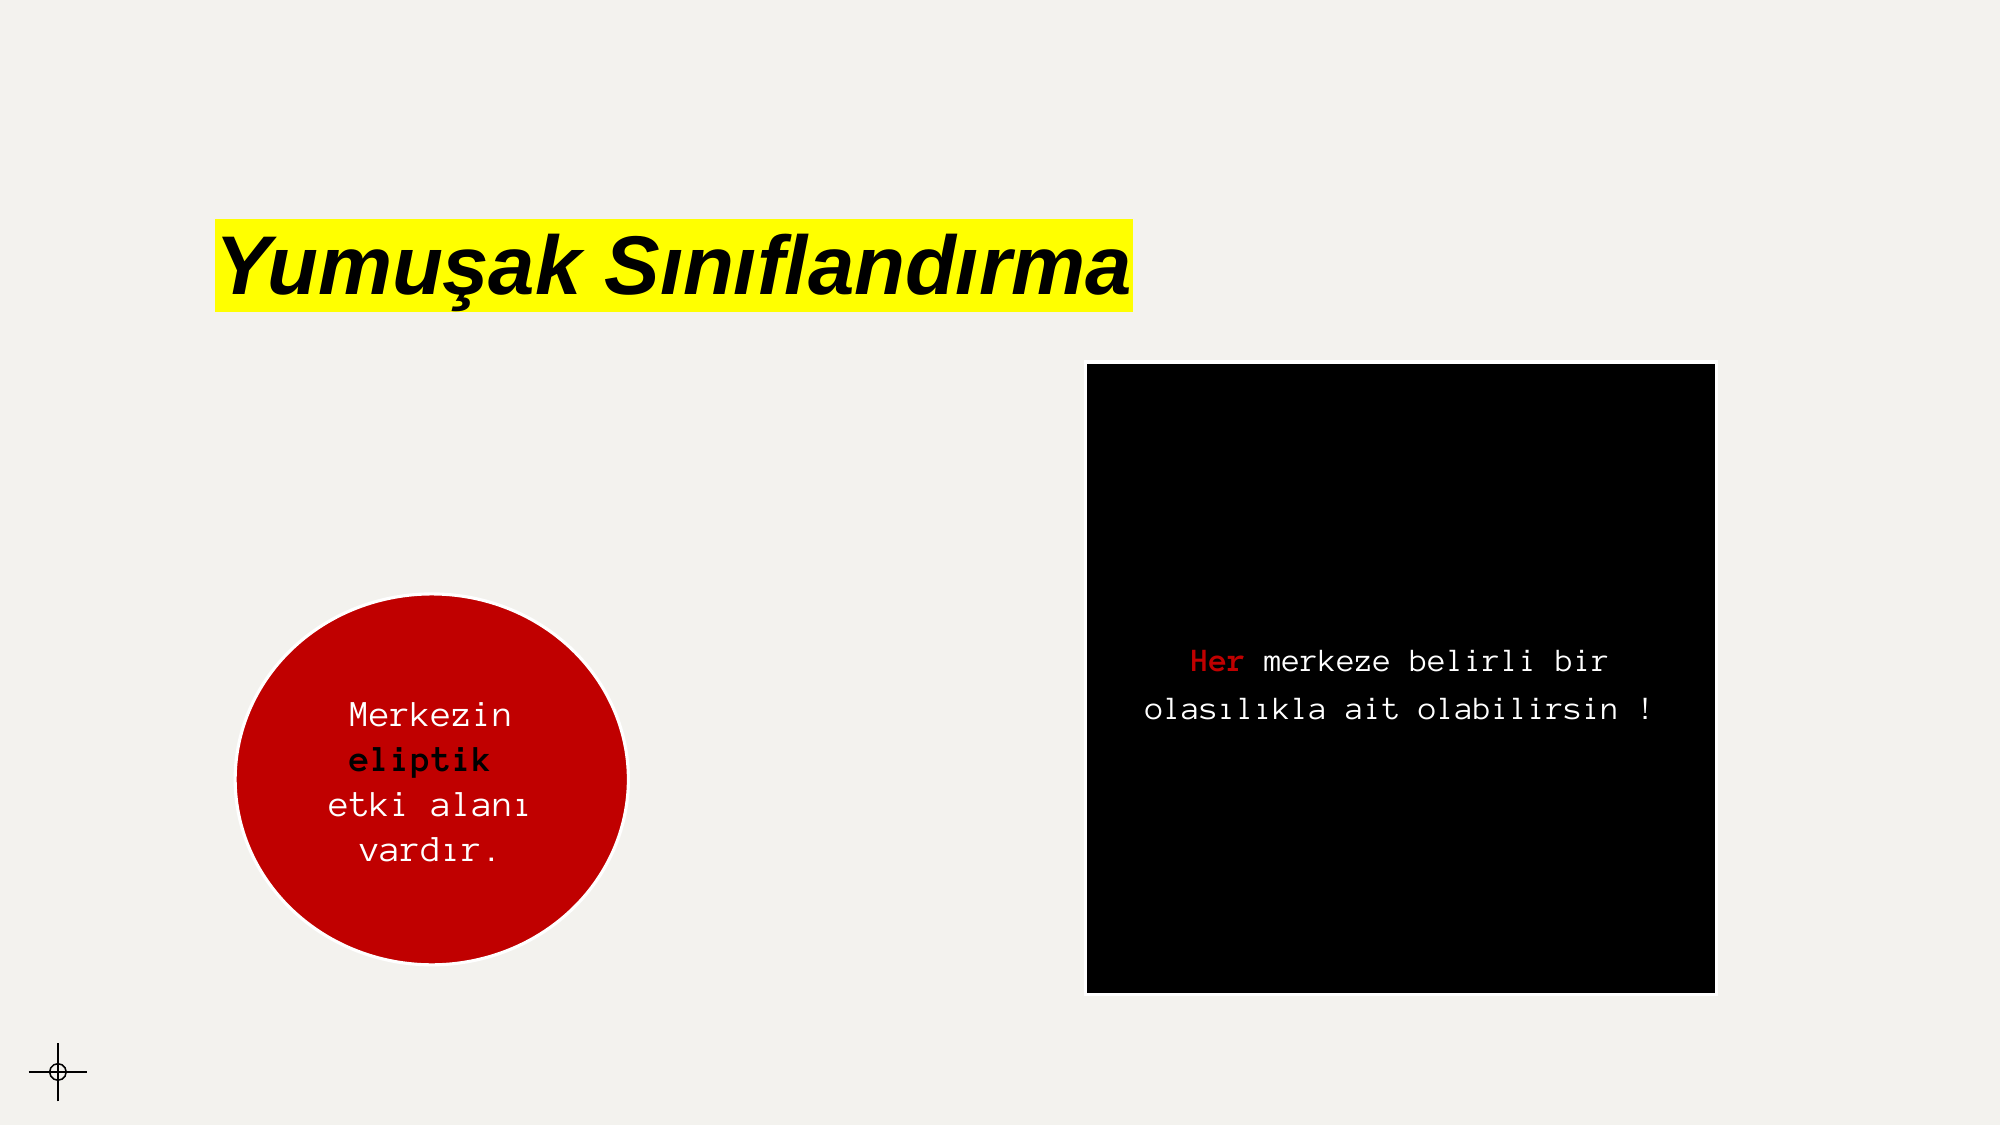

# Yumuşak Sınıflandırma
Her merkeze belirli bir olasılıkla ait olabilirsin !
Merkezin eliptik
etki alanı vardır.